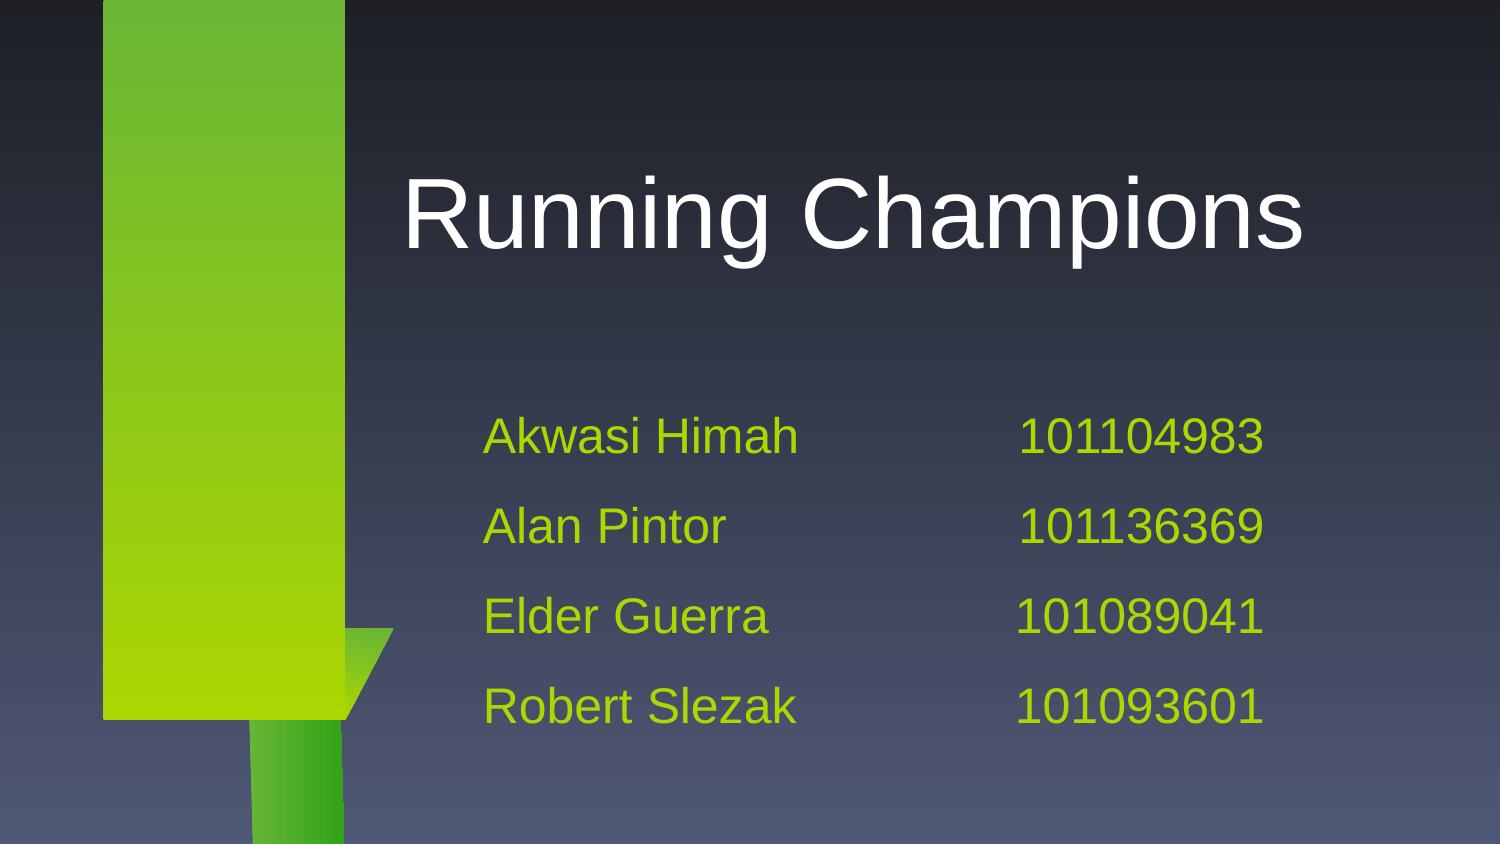

# Running Champions
Akwasi Himah
Alan Pintor
Elder Guerra
Robert Slezak
101104983
101136369
101089041
101093601